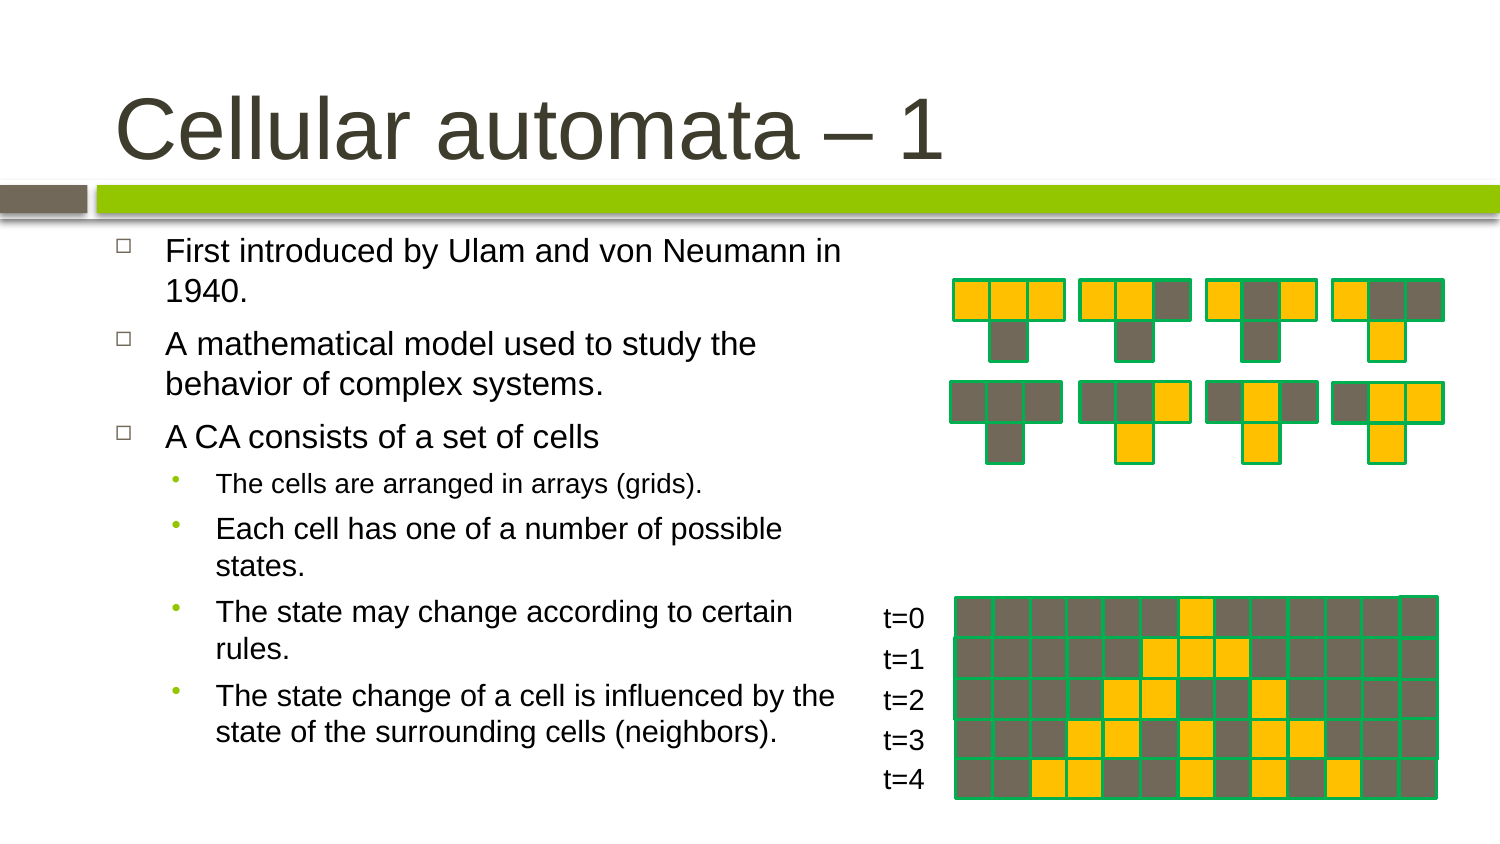

# Cellular automata – 1
First introduced by Ulam and von Neumann in 1940.
A mathematical model used to study the behavior of complex systems.
A CA consists of a set of cells
The cells are arranged in arrays (grids).
Each cell has one of a number of possible states.
The state may change according to certain rules.
The state change of a cell is influenced by the state of the surrounding cells (neighbors).

t=0

t=1

t=2

t=3

t=4